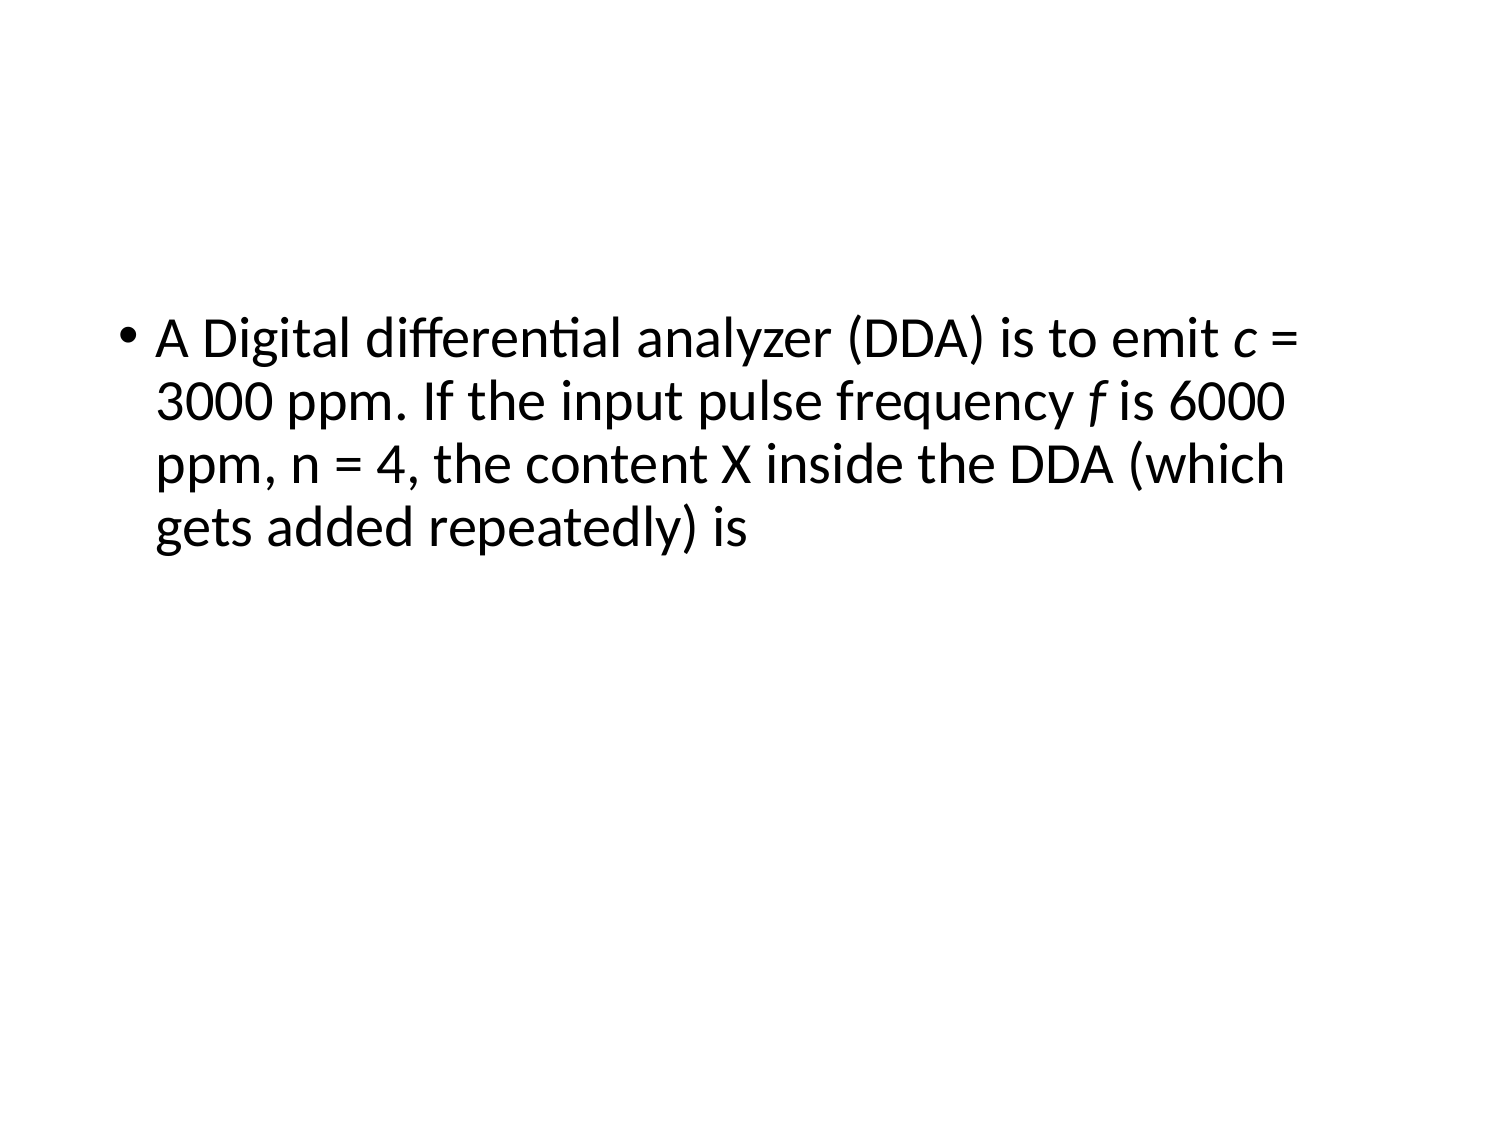

#
A Digital differential analyzer (DDA) is to emit c = 3000 ppm. If the input pulse frequency f is 6000 ppm, n = 4, the content X inside the DDA (which gets added repeatedly) is